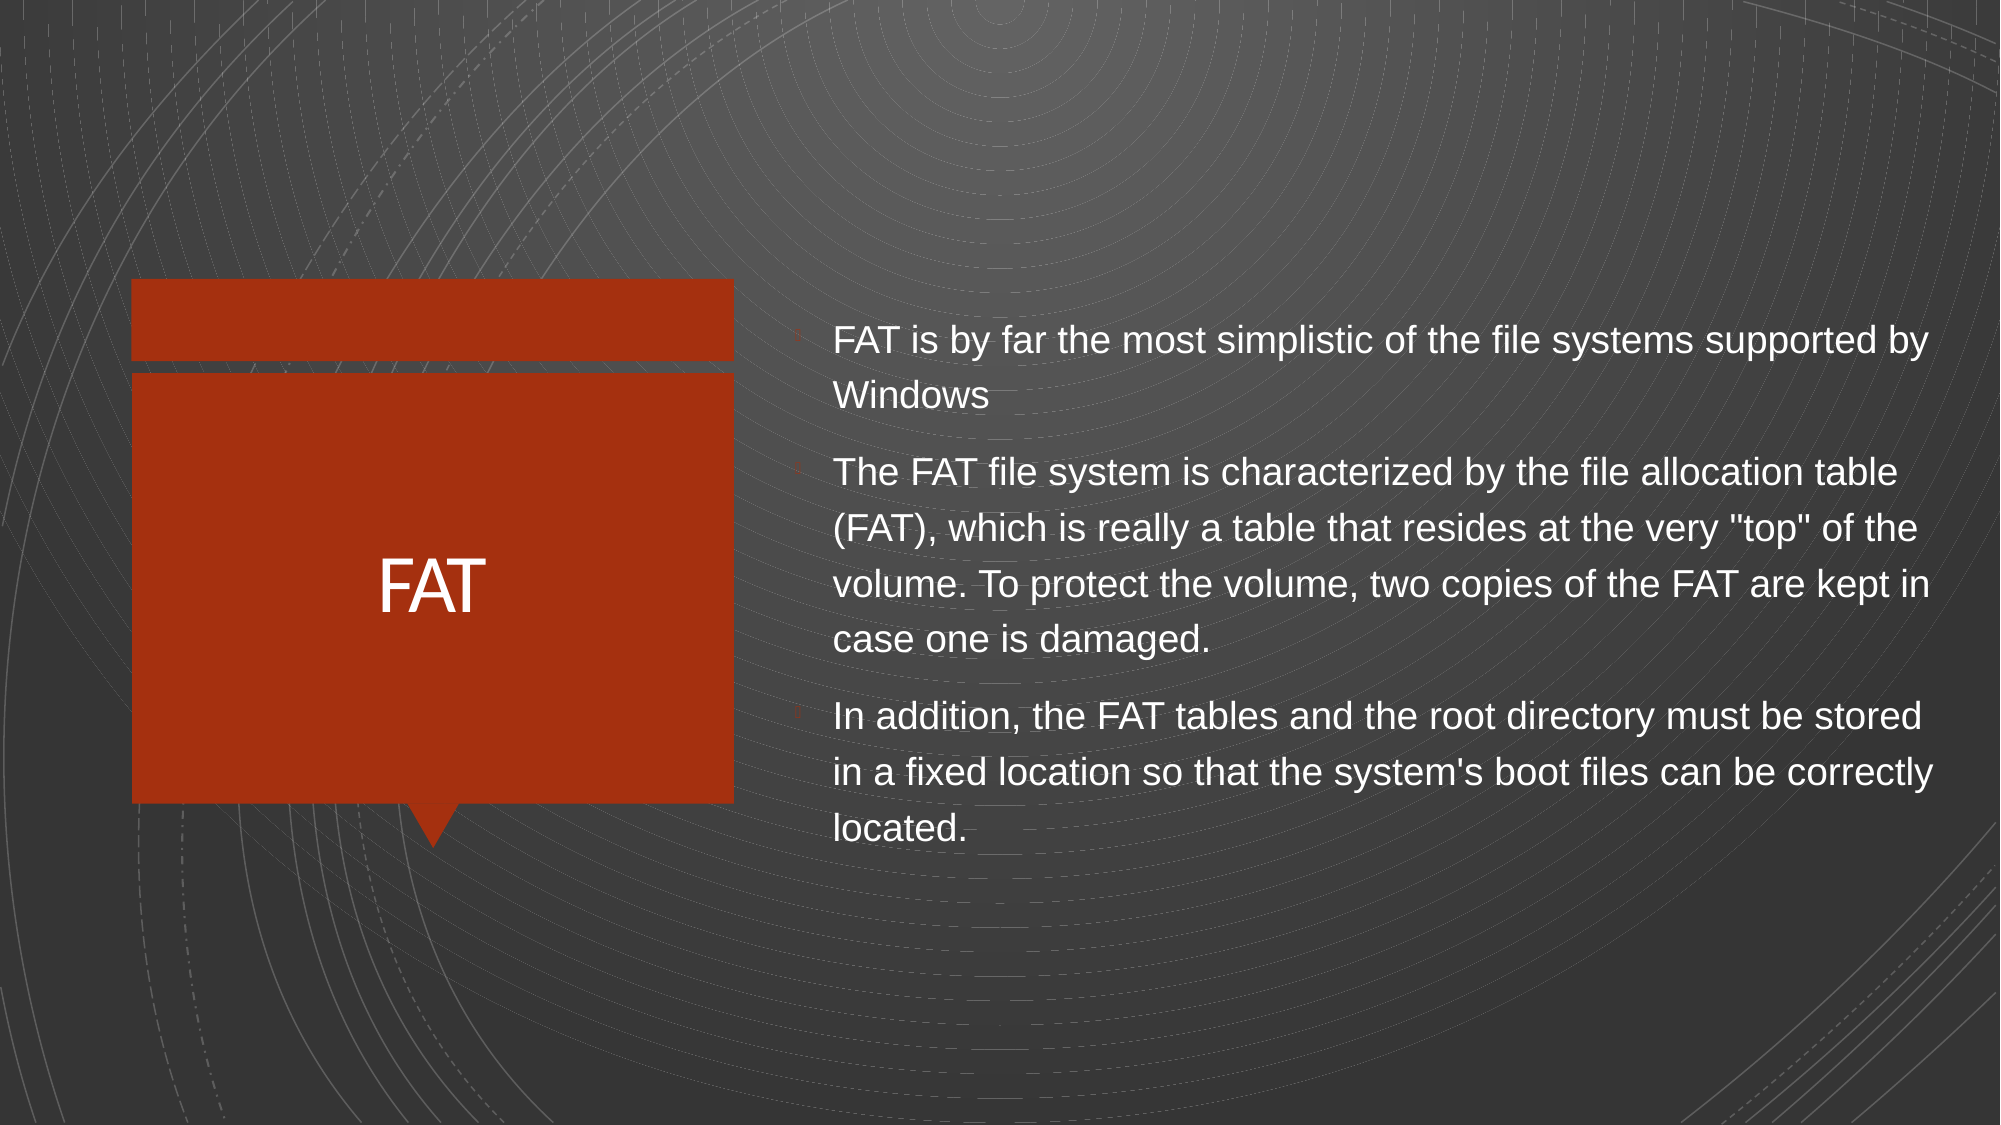

FAT is by far the most simplistic of the file systems supported by Windows
The FAT file system is characterized by the file allocation table (FAT), which is really a table that resides at the very "top" of the volume. To protect the volume, two copies of the FAT are kept in case one is damaged.
In addition, the FAT tables and the root directory must be stored in a fixed location so that the system's boot files can be correctly located.
# FAT